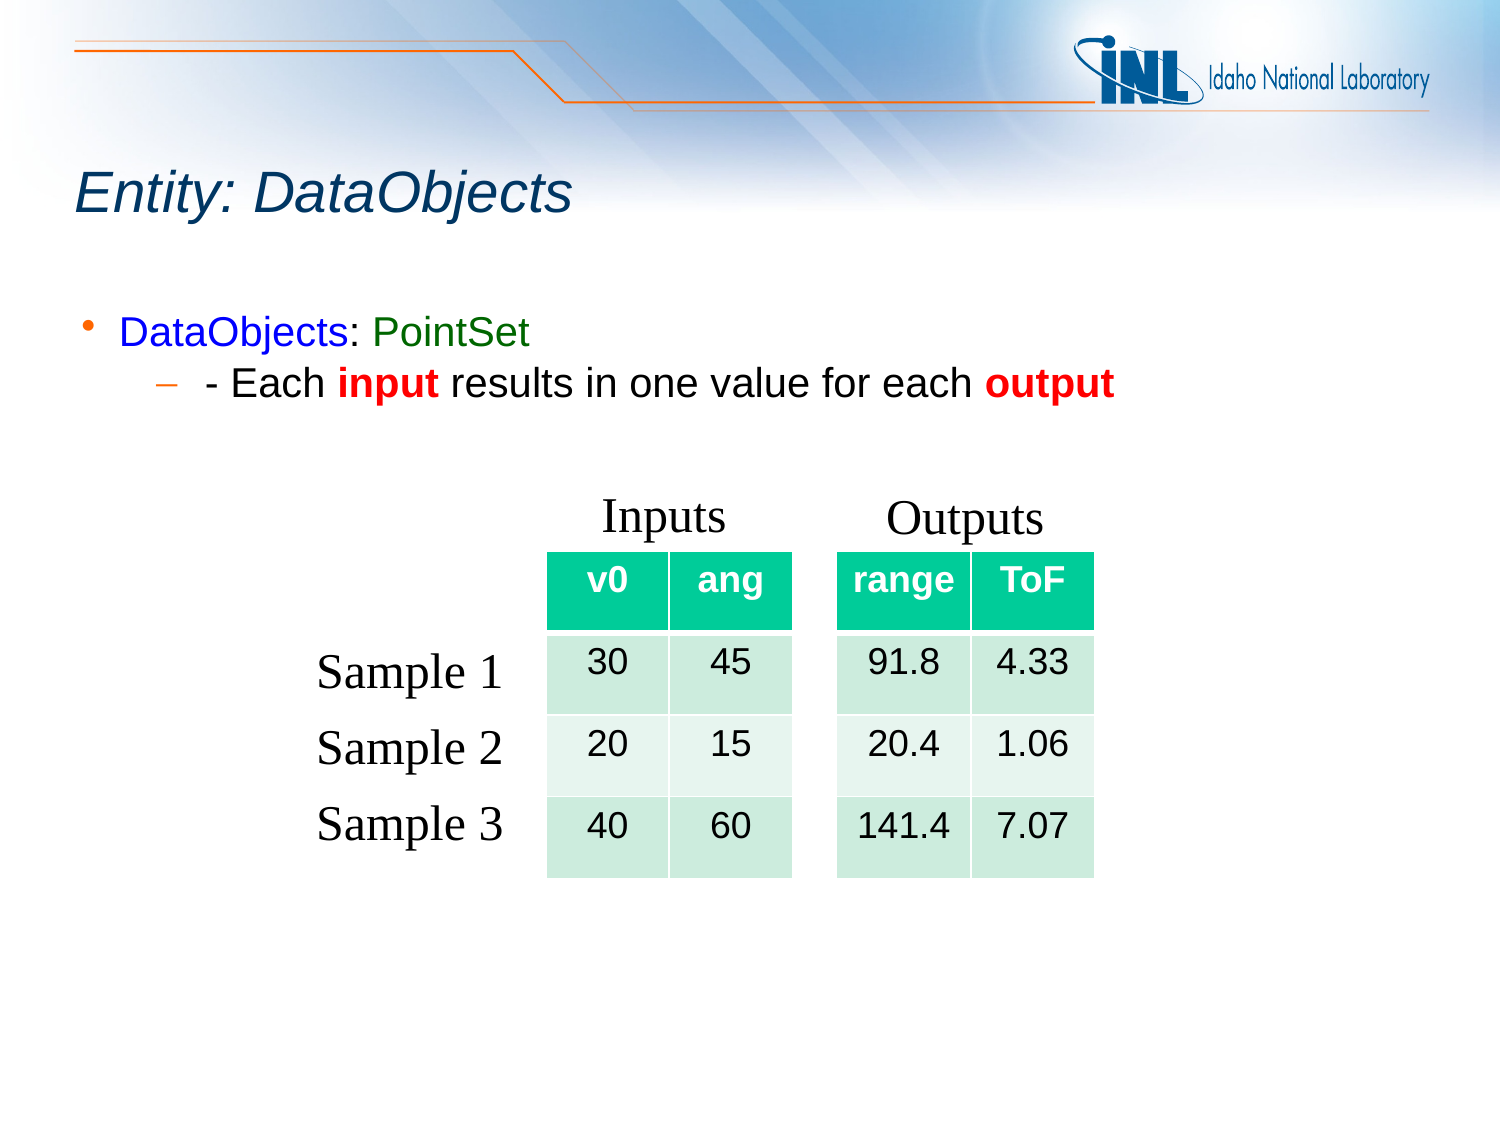

# Entity: DataObjects

DataObjects: PointSet
 - Each input results in one value for each output

Inputs
Outputs
| v0 | ang |  | range | ToF |
| --- | --- | --- | --- | --- |
| 30 | 45 |  | 91.8 | 4.33 |
| 20 | 15 |  | 20.4 | 1.06 |
| 40 | 60 |  | 141.4 | 7.07 |
Sample 1
Sample 2
Sample 3